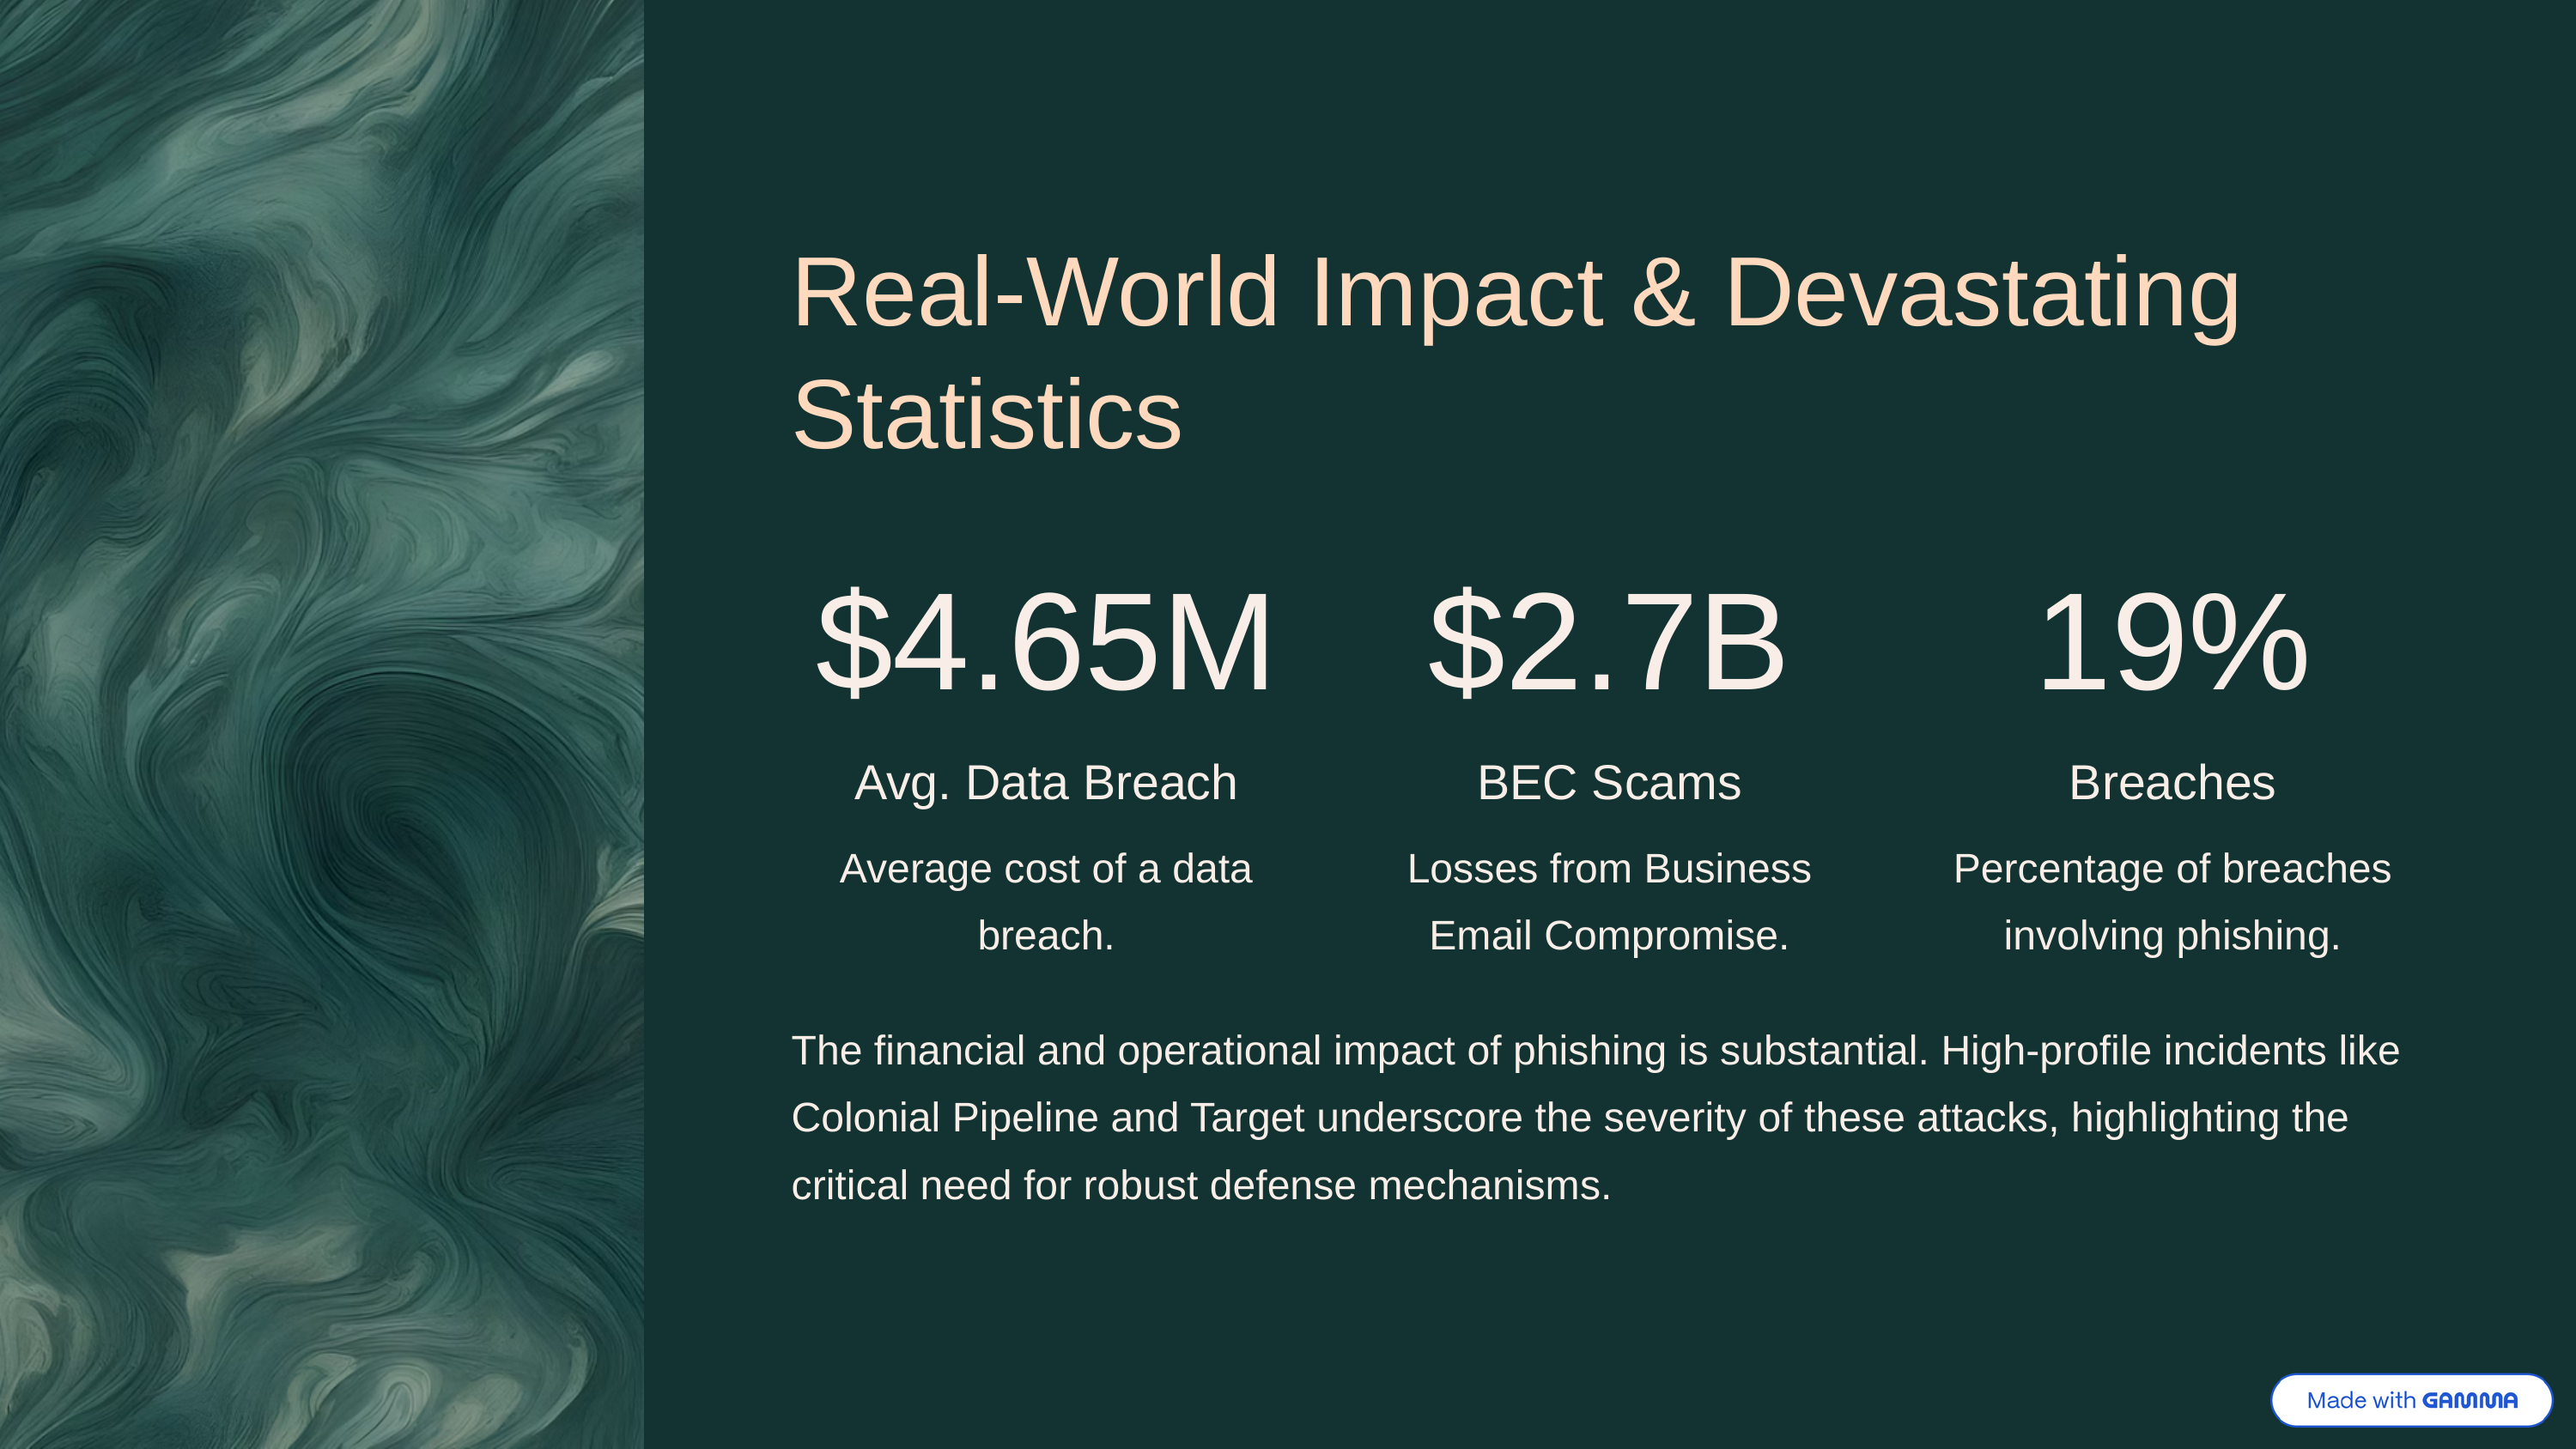

Real-World Impact & Devastating Statistics
$4.65M
$2.7B
19%
Avg. Data Breach
BEC Scams
Breaches
Average cost of a data breach.
Losses from Business Email Compromise.
Percentage of breaches involving phishing.
The financial and operational impact of phishing is substantial. High-profile incidents like Colonial Pipeline and Target underscore the severity of these attacks, highlighting the critical need for robust defense mechanisms.